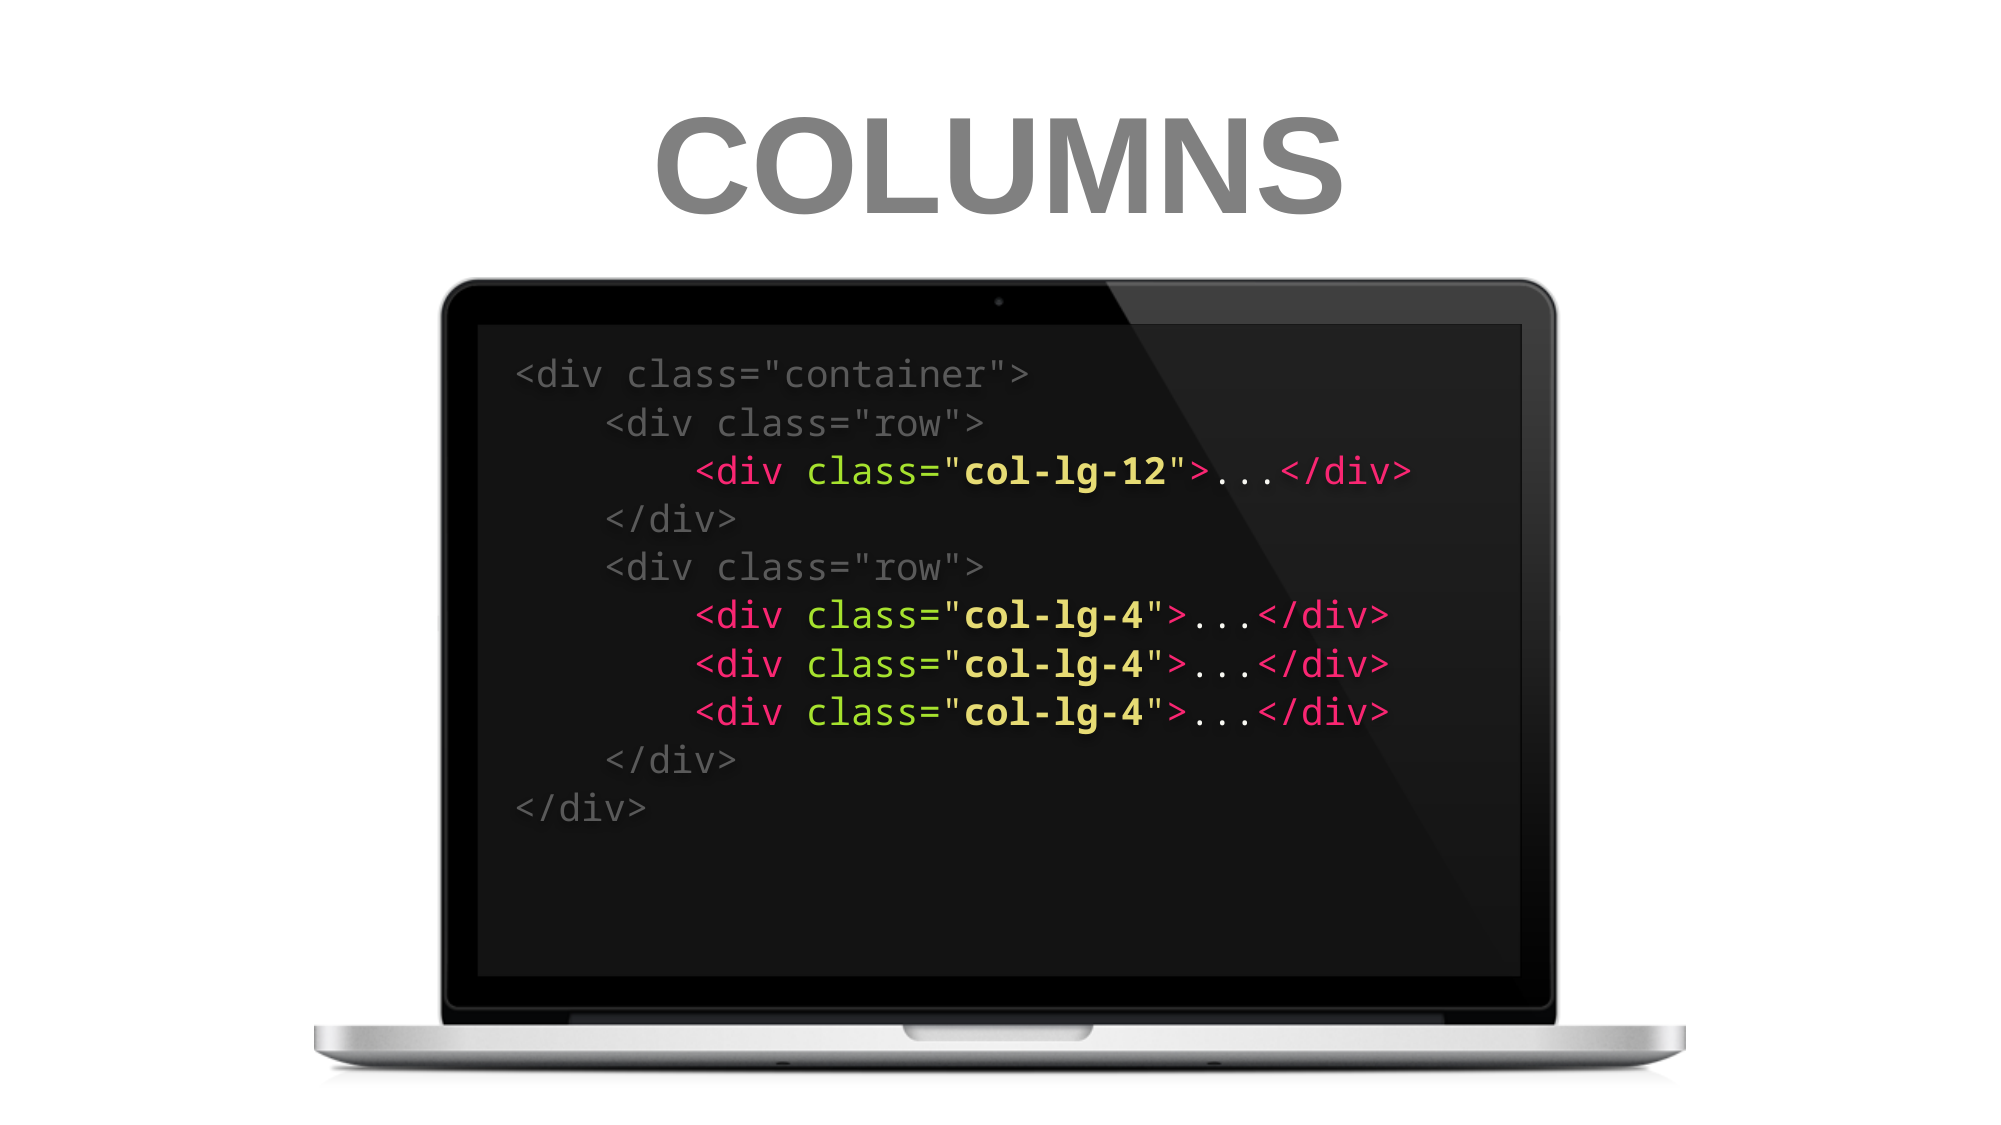

# COLUMNS
<div class="container">
    <div class="row">
        <div class="col-lg-12">...</div>
    </div>
    <div class="row">
        <div class="col-lg-4">...</div>
        <div class="col-lg-4">...</div>
        <div class="col-lg-4">...</div>
    </div>
</div>